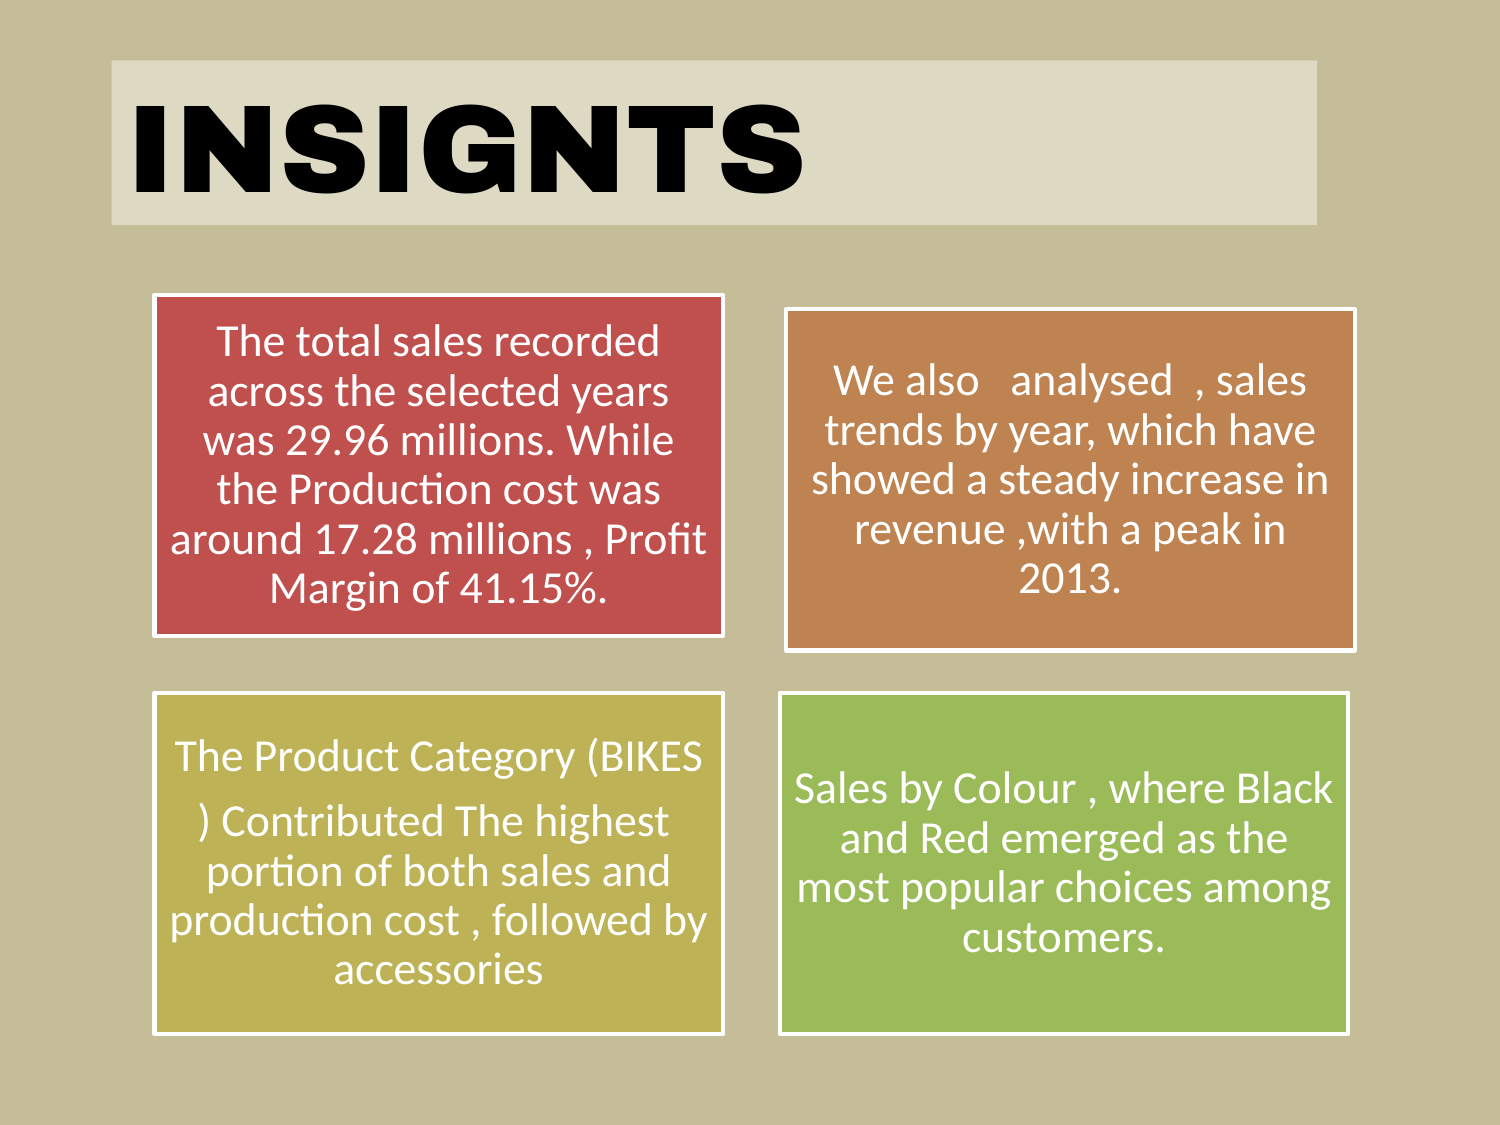

INSIGNTS
The total sales recorded across the selected years was 29.96 millions. While the Production cost was around 17.28 millions , Profit Margin of 41.15%.
We also   analysed  , sales trends by year, which have showed a steady increase in revenue ,with a peak in 2013.
The Product Category (BIKES
) Contributed The highest  portion of both sales and production cost , followed by accessories
Sales by Colour , where Black and Red emerged as the most popular choices among customers.